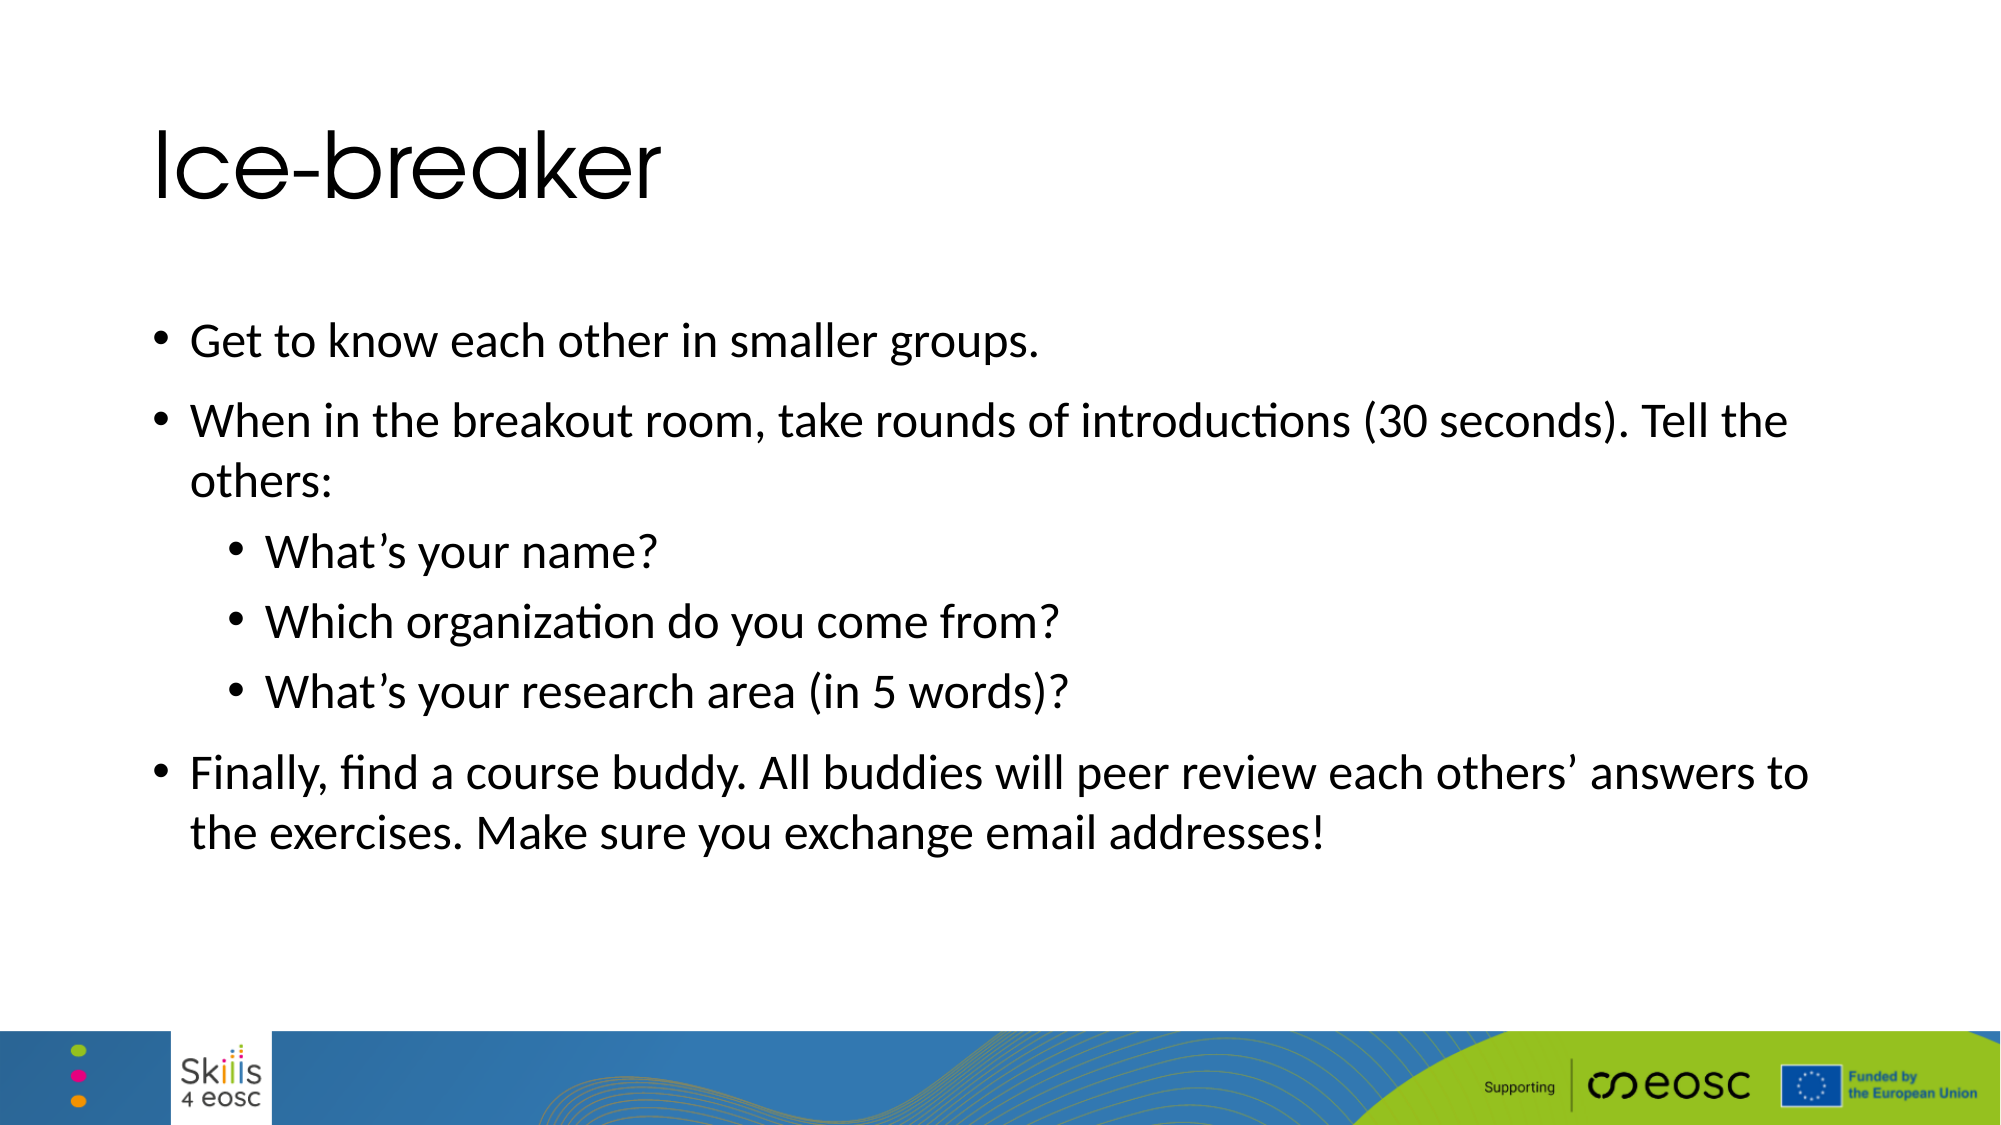

# Ice-breaker
Get to know each other in smaller groups.
When in the breakout room, take rounds of introductions (30 seconds). Tell the others:
What’s your name?
Which organization do you come from?
What’s your research area (in 5 words)?
Finally, find a course buddy. All buddies will peer review each others’ answers to the exercises. Make sure you exchange email addresses!